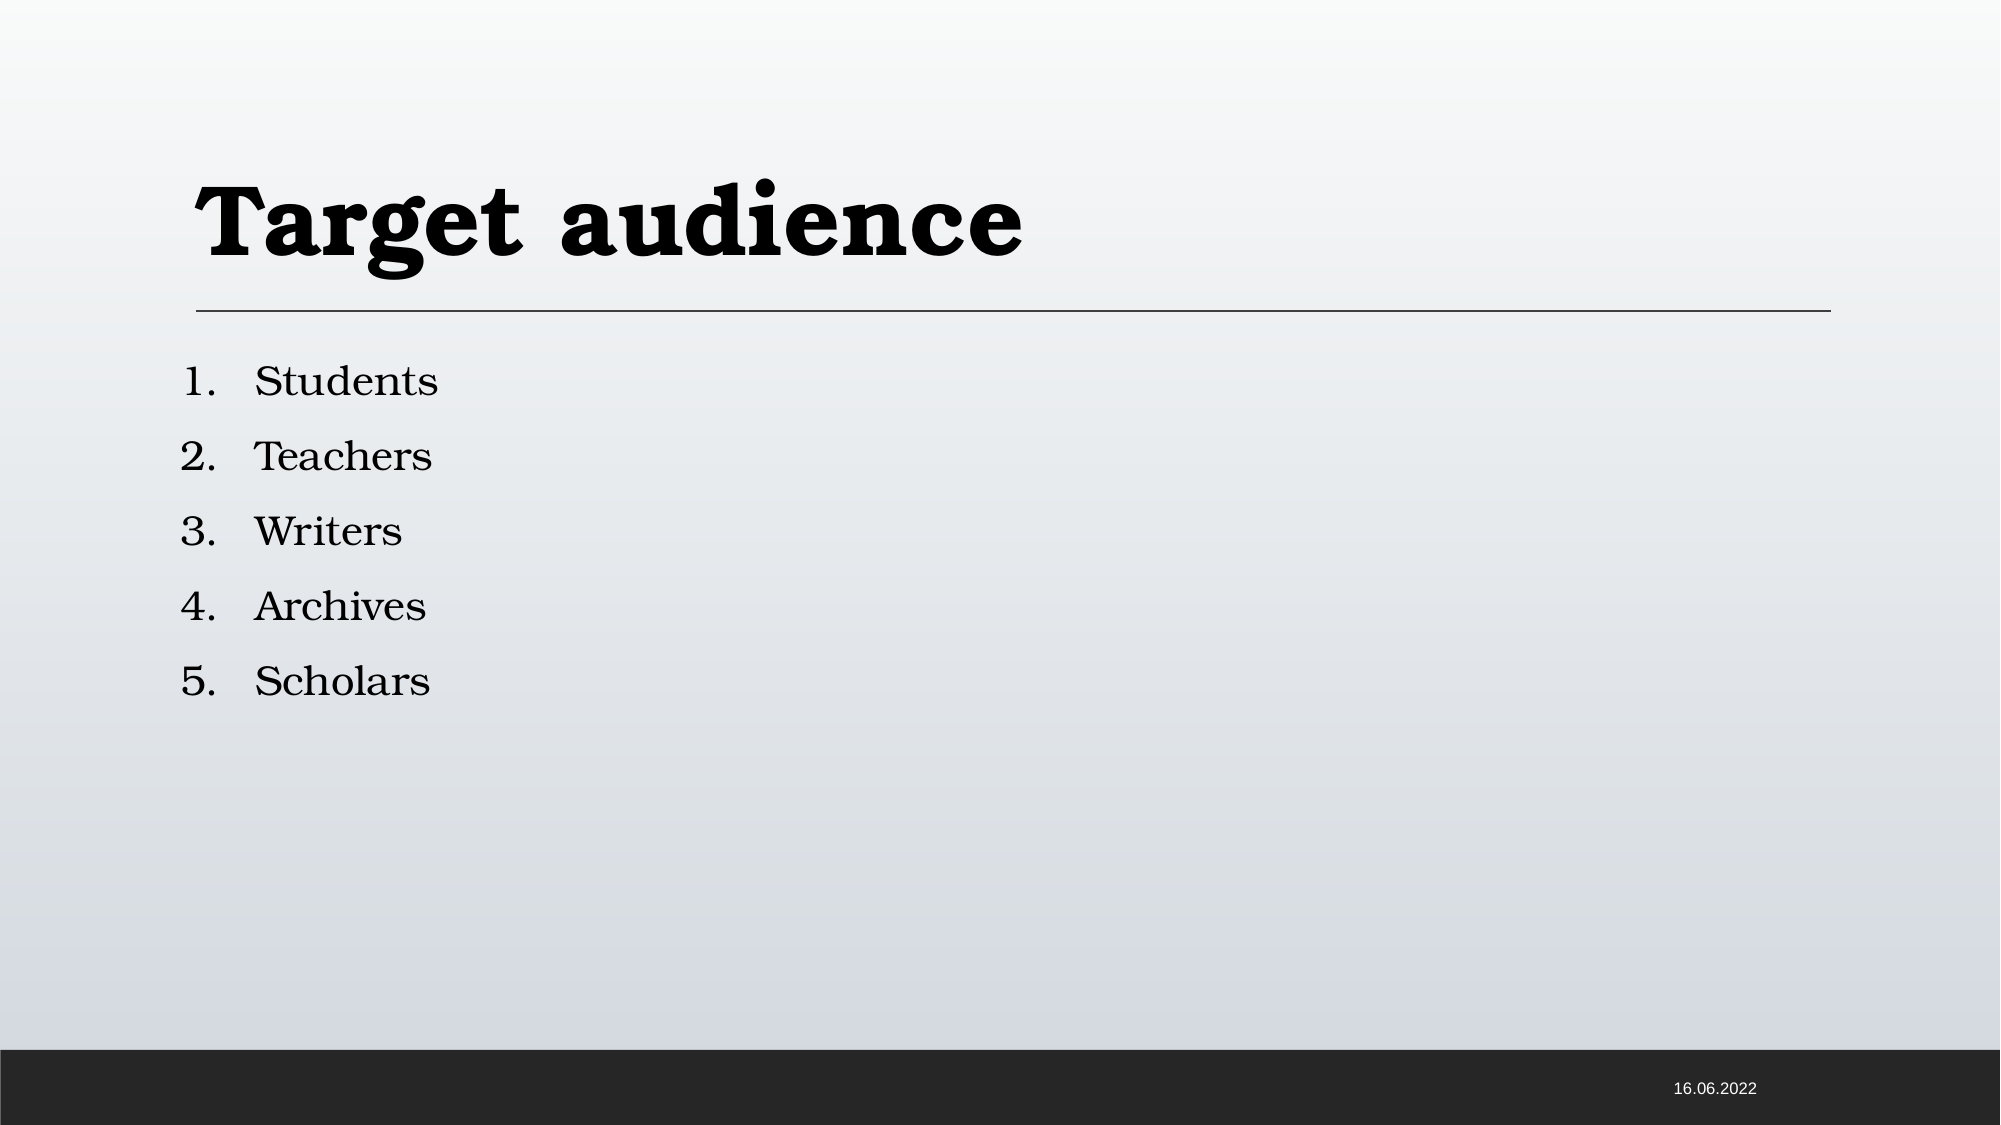

# Target audience
Students
Teachers
Writers
Archives
Scholars

16.06.2022